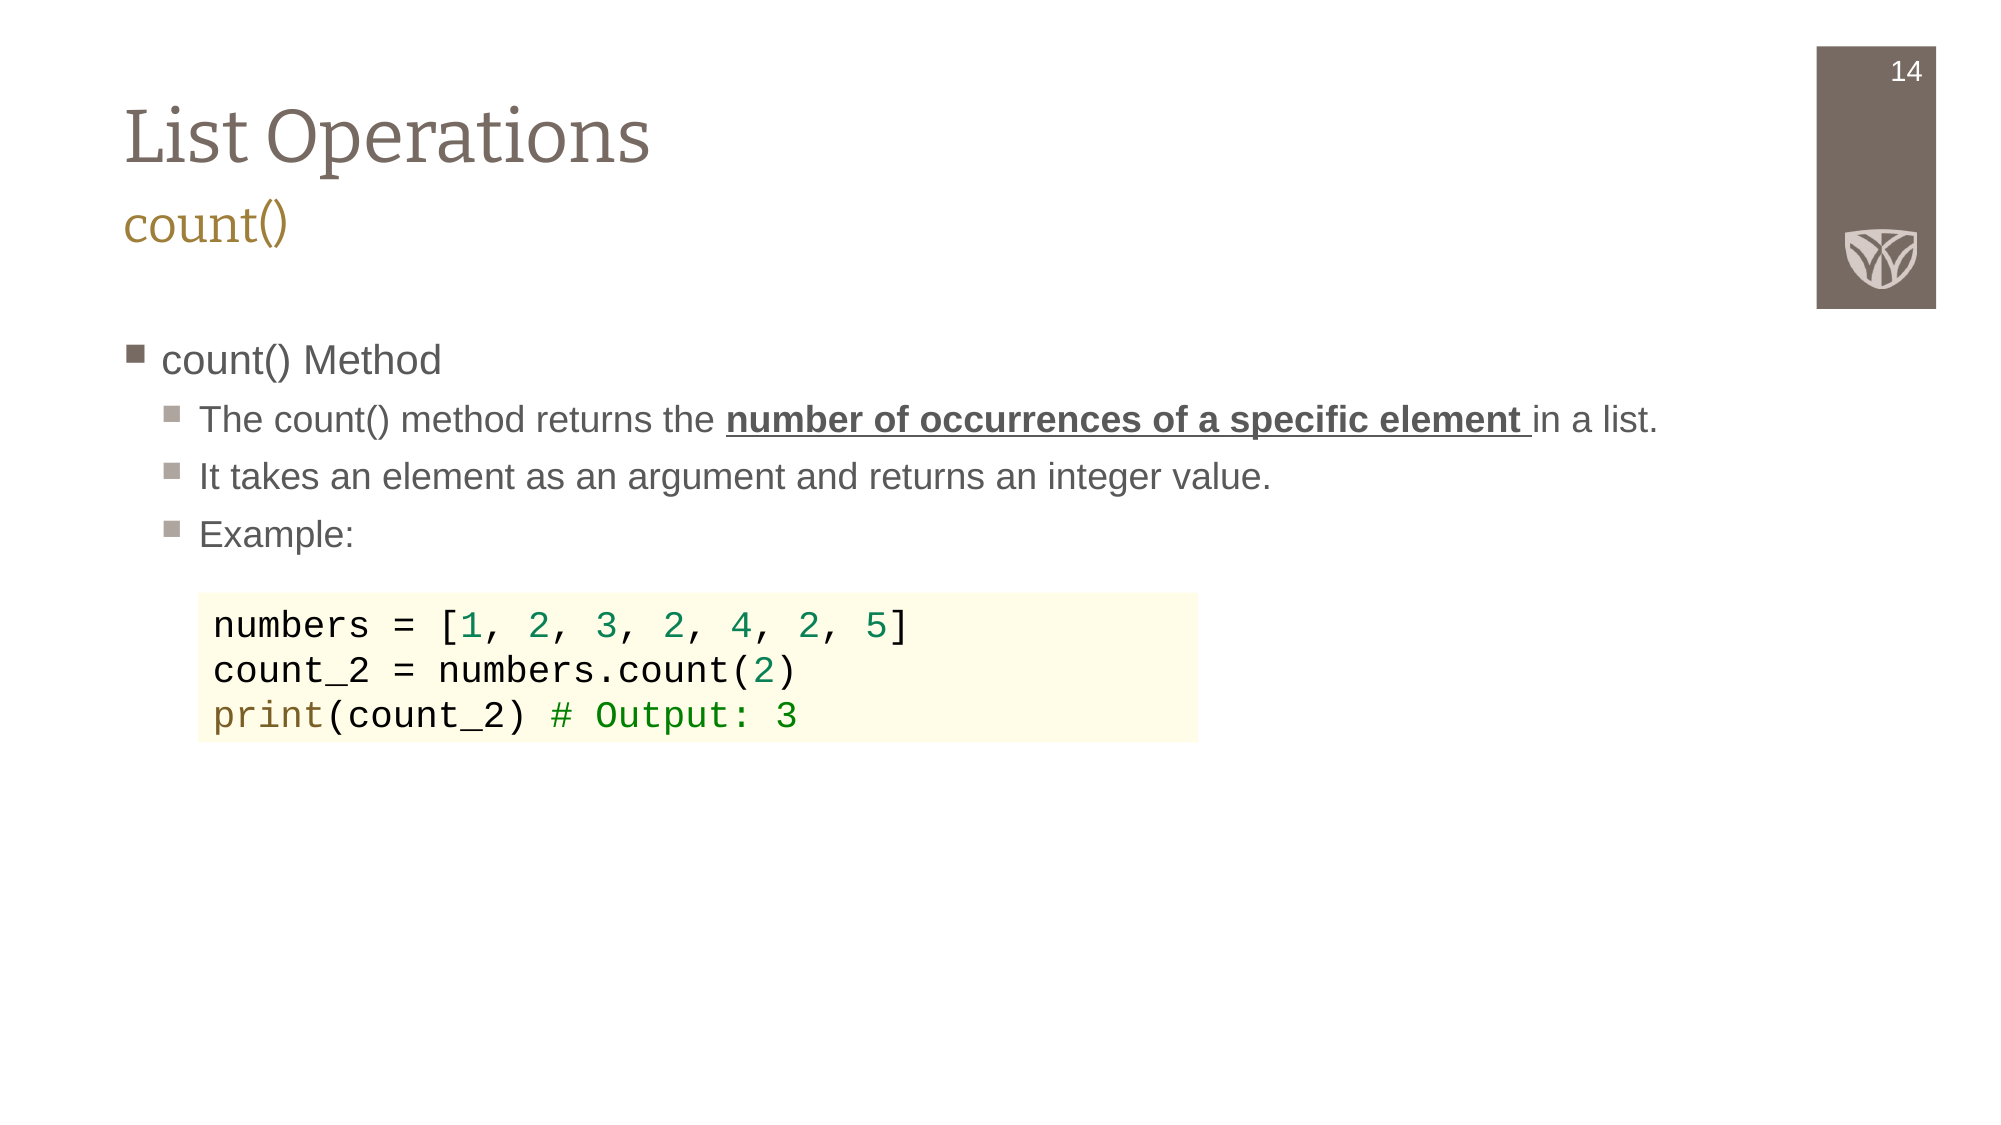

# List Operations
14
count()
count() Method
The count() method returns the number of occurrences of a specific element in a list.
It takes an element as an argument and returns an integer value.
Example:
numbers = [1, 2, 3, 2, 4, 2, 5]
count_2 = numbers.count(2)
print(count_2) # Output: 3